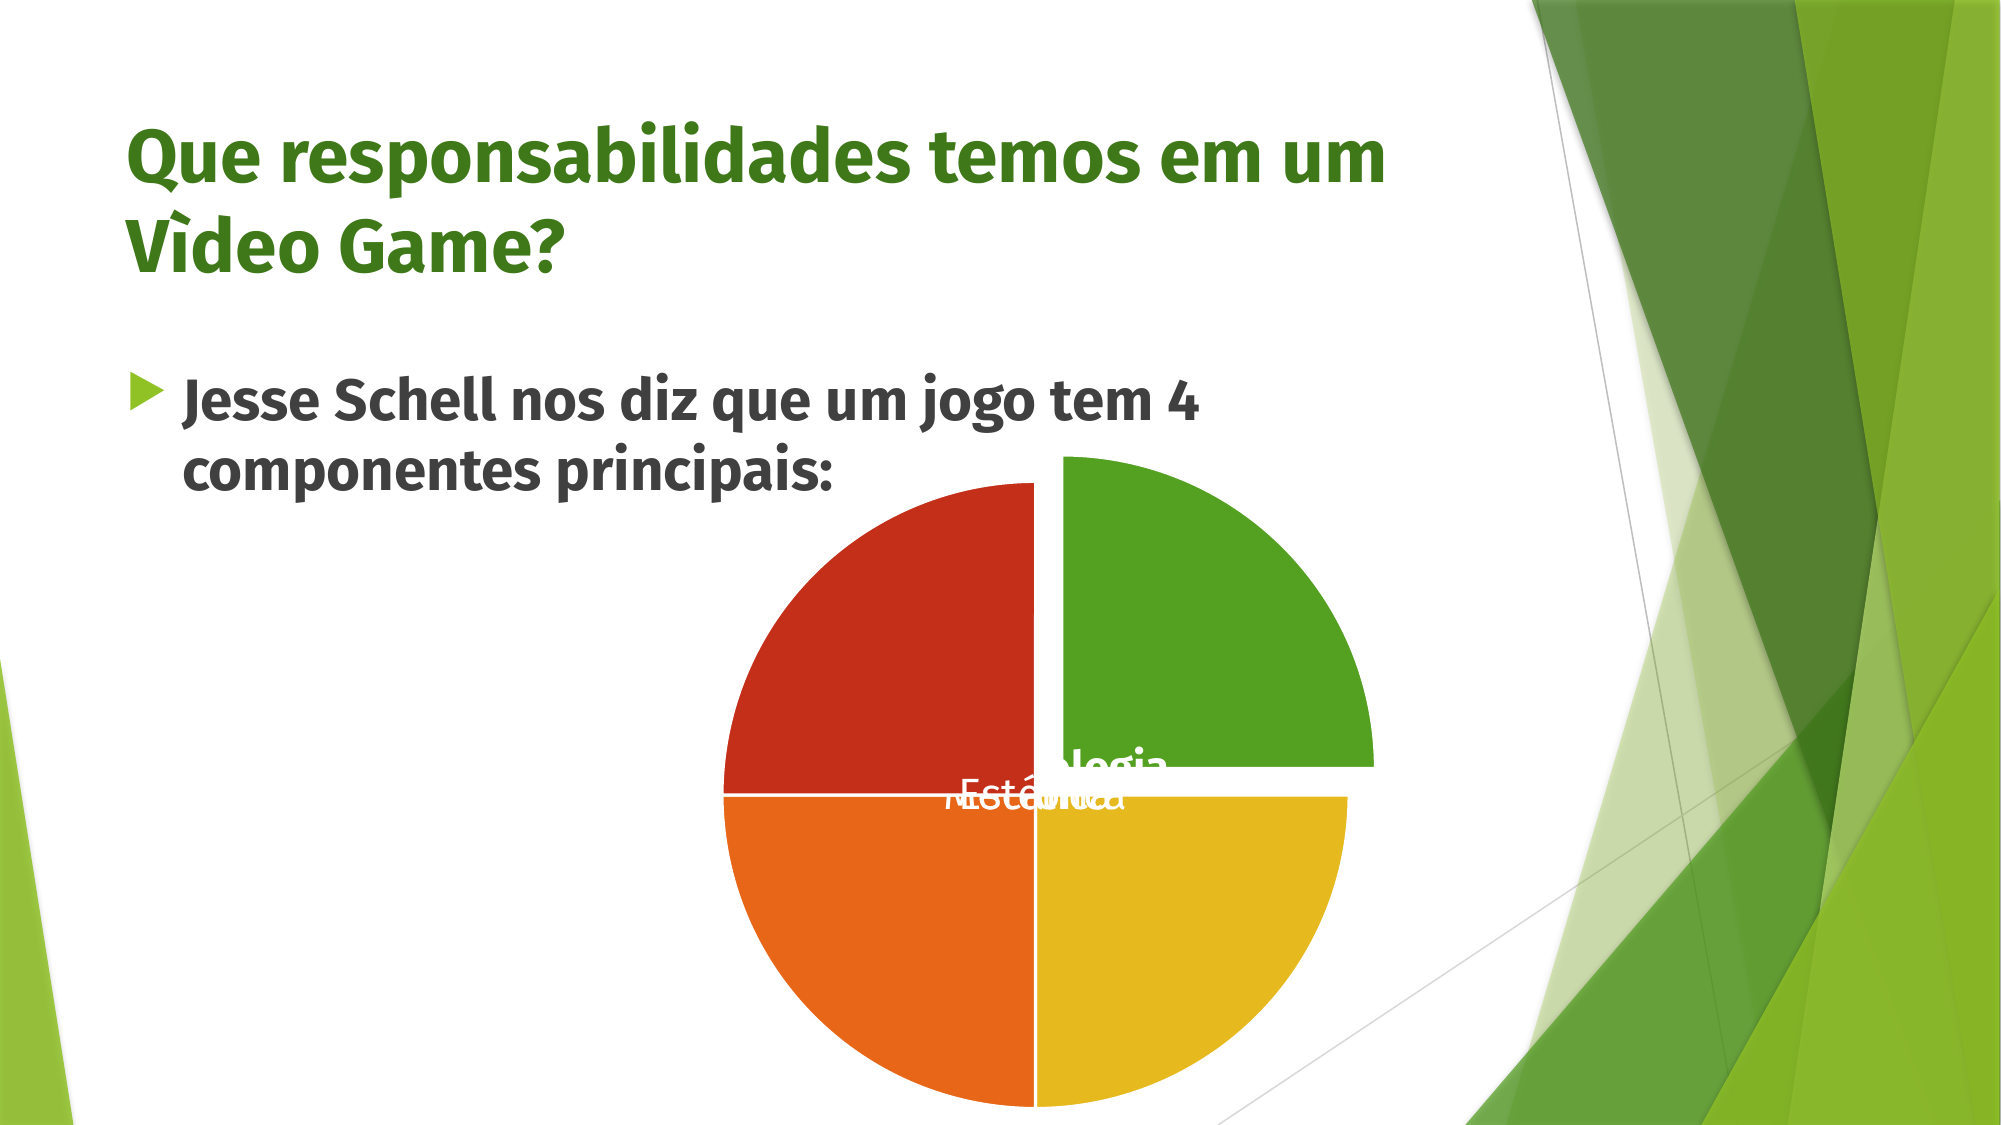

# Que responsabilidades temos em um Vìdeo Game?
Jesse Schell nos diz que um jogo tem 4 componentes principais:
Tecnologia
História
Mecânica
Estética